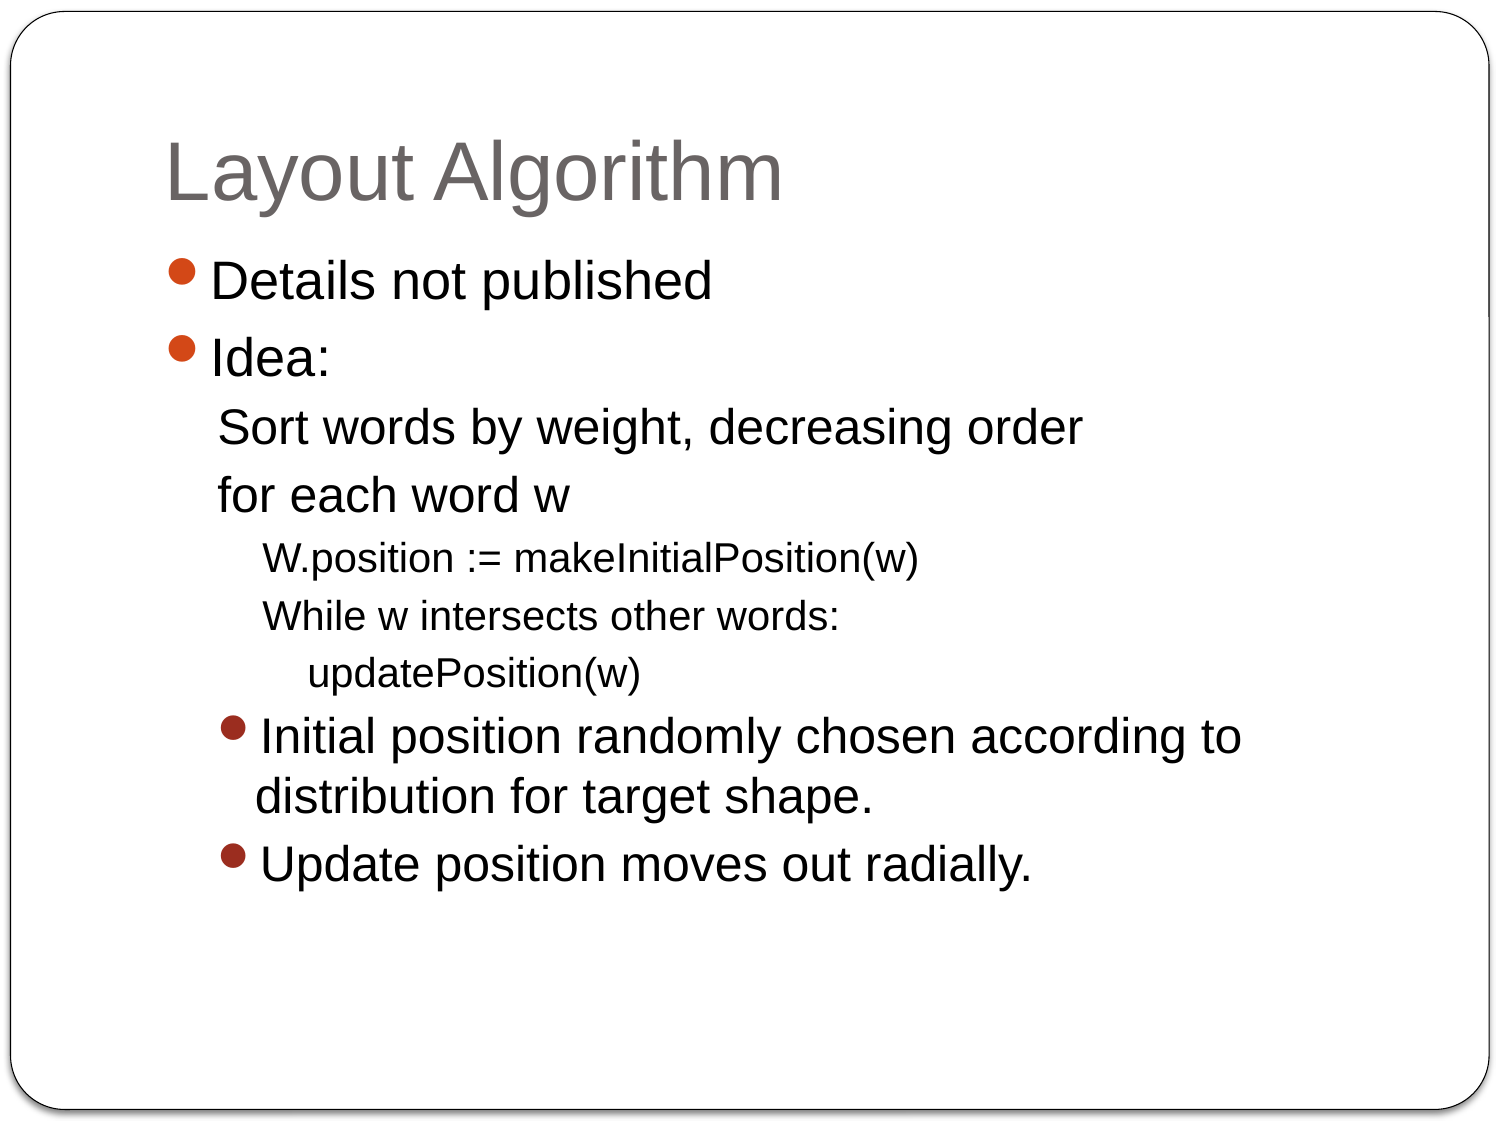

# Layout Algorithm
Details not published
Idea:
Sort words by weight, decreasing order
for each word w
W.position := makeInitialPosition(w)
While w intersects other words:
updatePosition(w)
Initial position randomly chosen according to distribution for target shape.
Update position moves out radially.